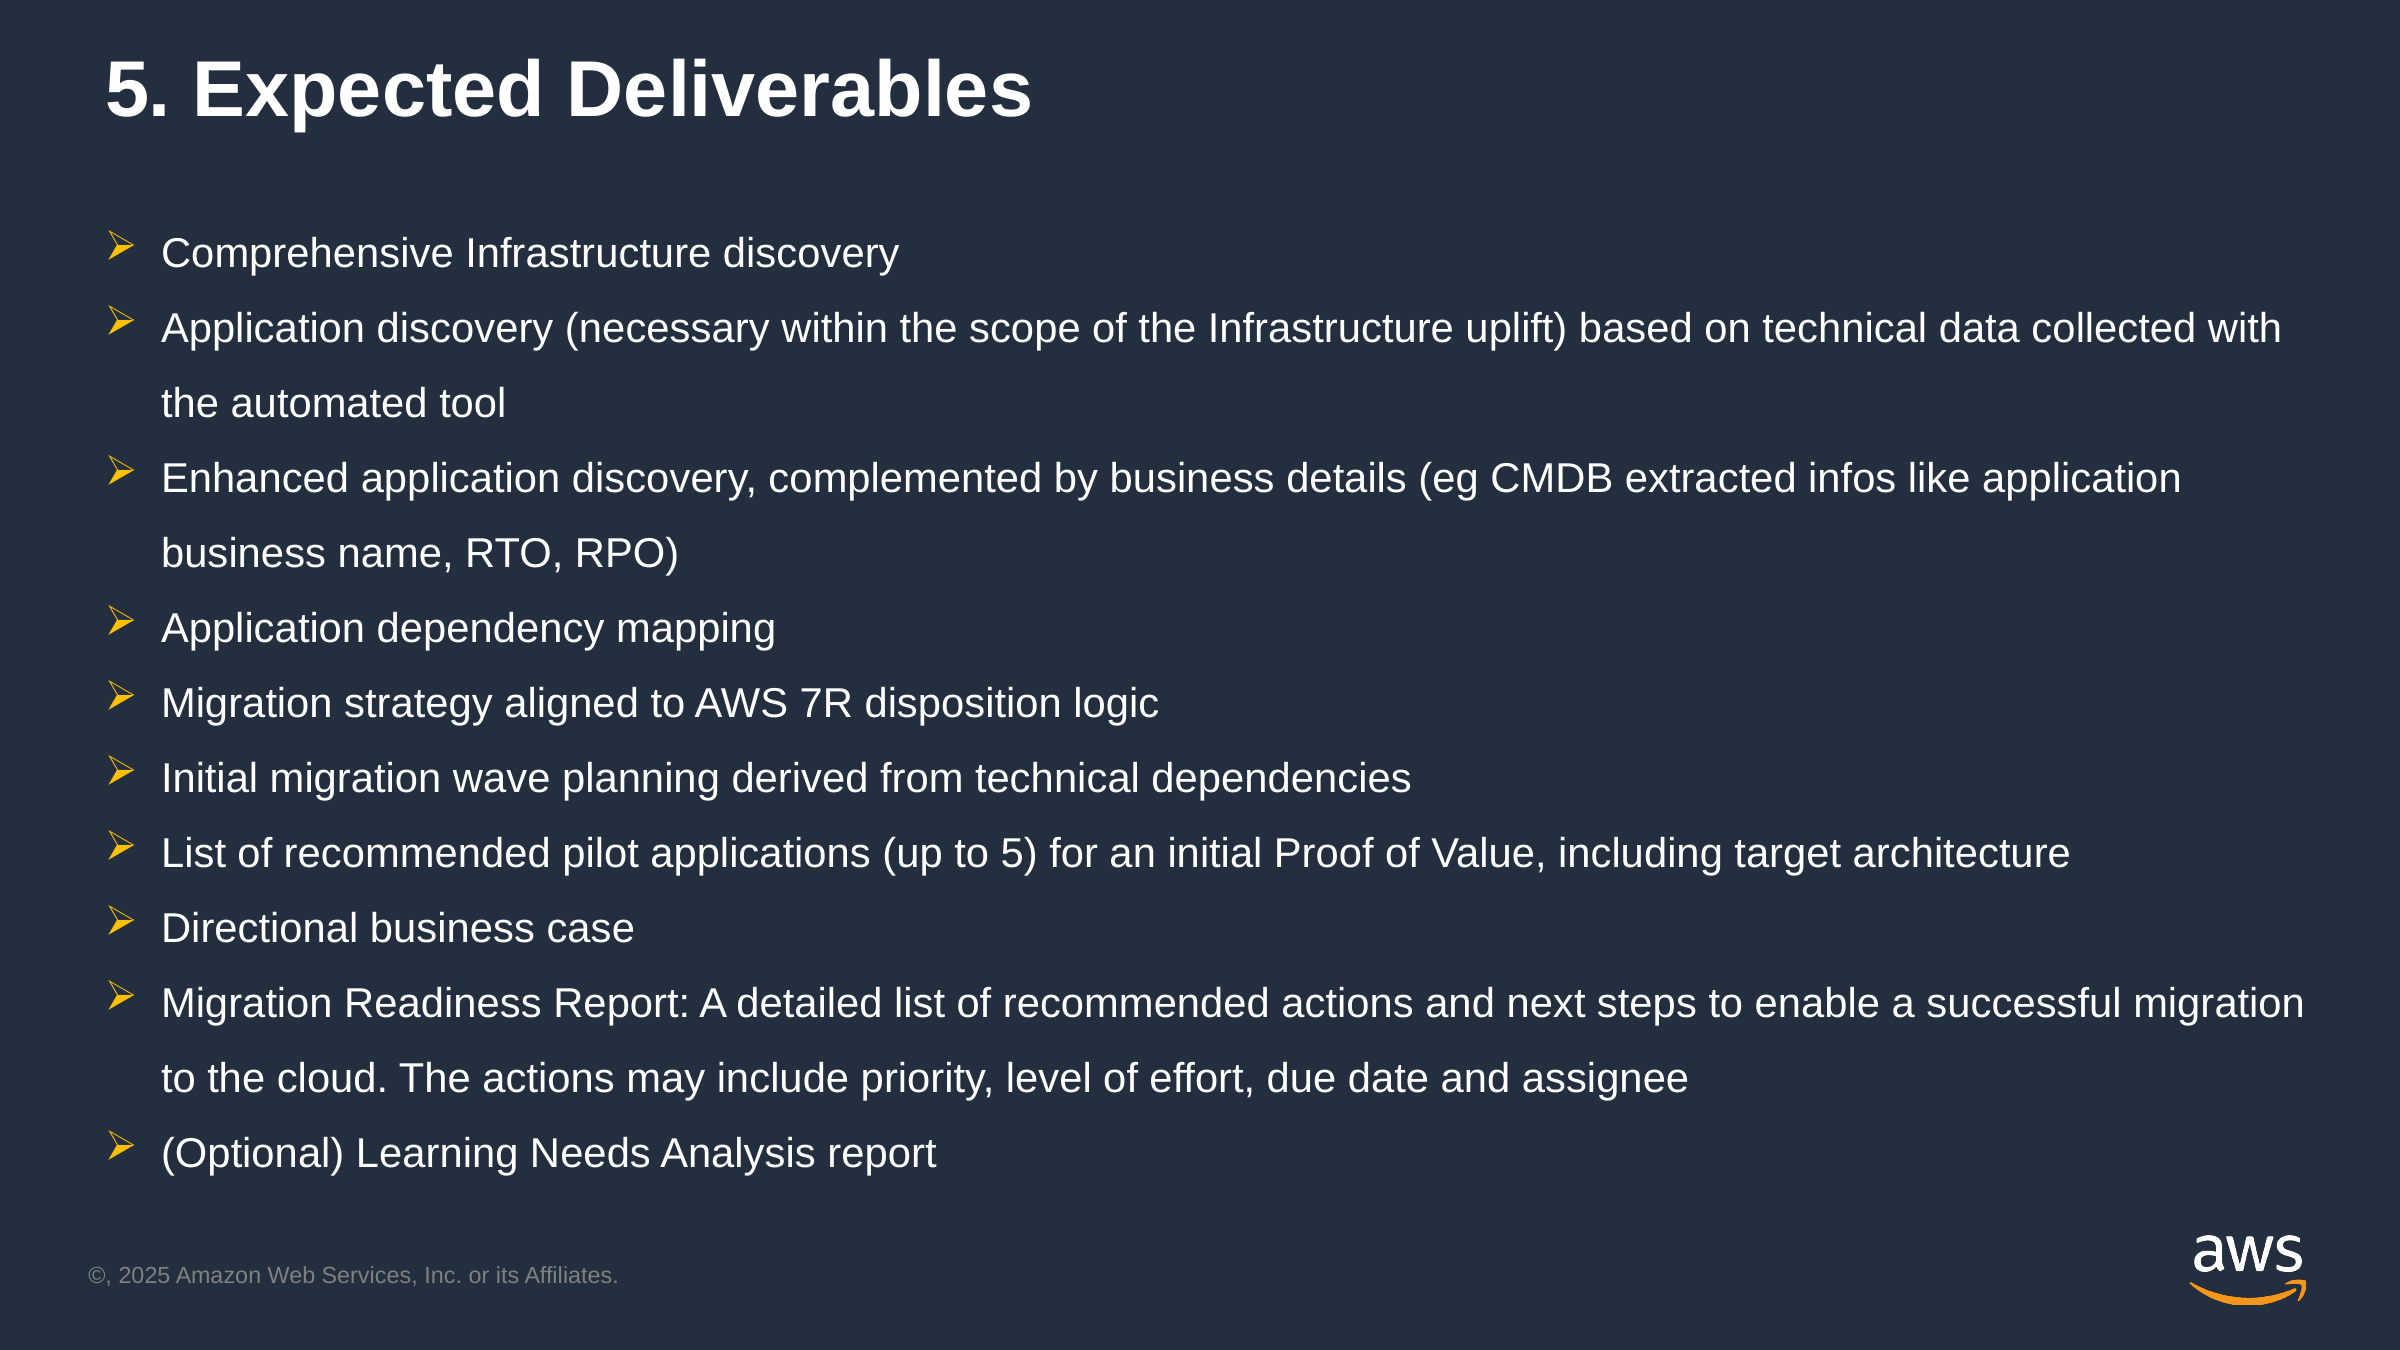

# 5. Expected Deliverables
Comprehensive Infrastructure discovery
Application discovery (necessary within the scope of the Infrastructure uplift) based on technical data collected with the automated tool
Enhanced application discovery, complemented by business details (eg CMDB extracted infos like application business name, RTO, RPO)
Application dependency mapping
Migration strategy aligned to AWS 7R disposition logic
Initial migration wave planning derived from technical dependencies
List of recommended pilot applications (up to 5) for an initial Proof of Value, including target architecture
Directional business case
Migration Readiness Report: A detailed list of recommended actions and next steps to enable a successful migration to the cloud. The actions may include priority, level of effort, due date and assignee
(Optional) Learning Needs Analysis report